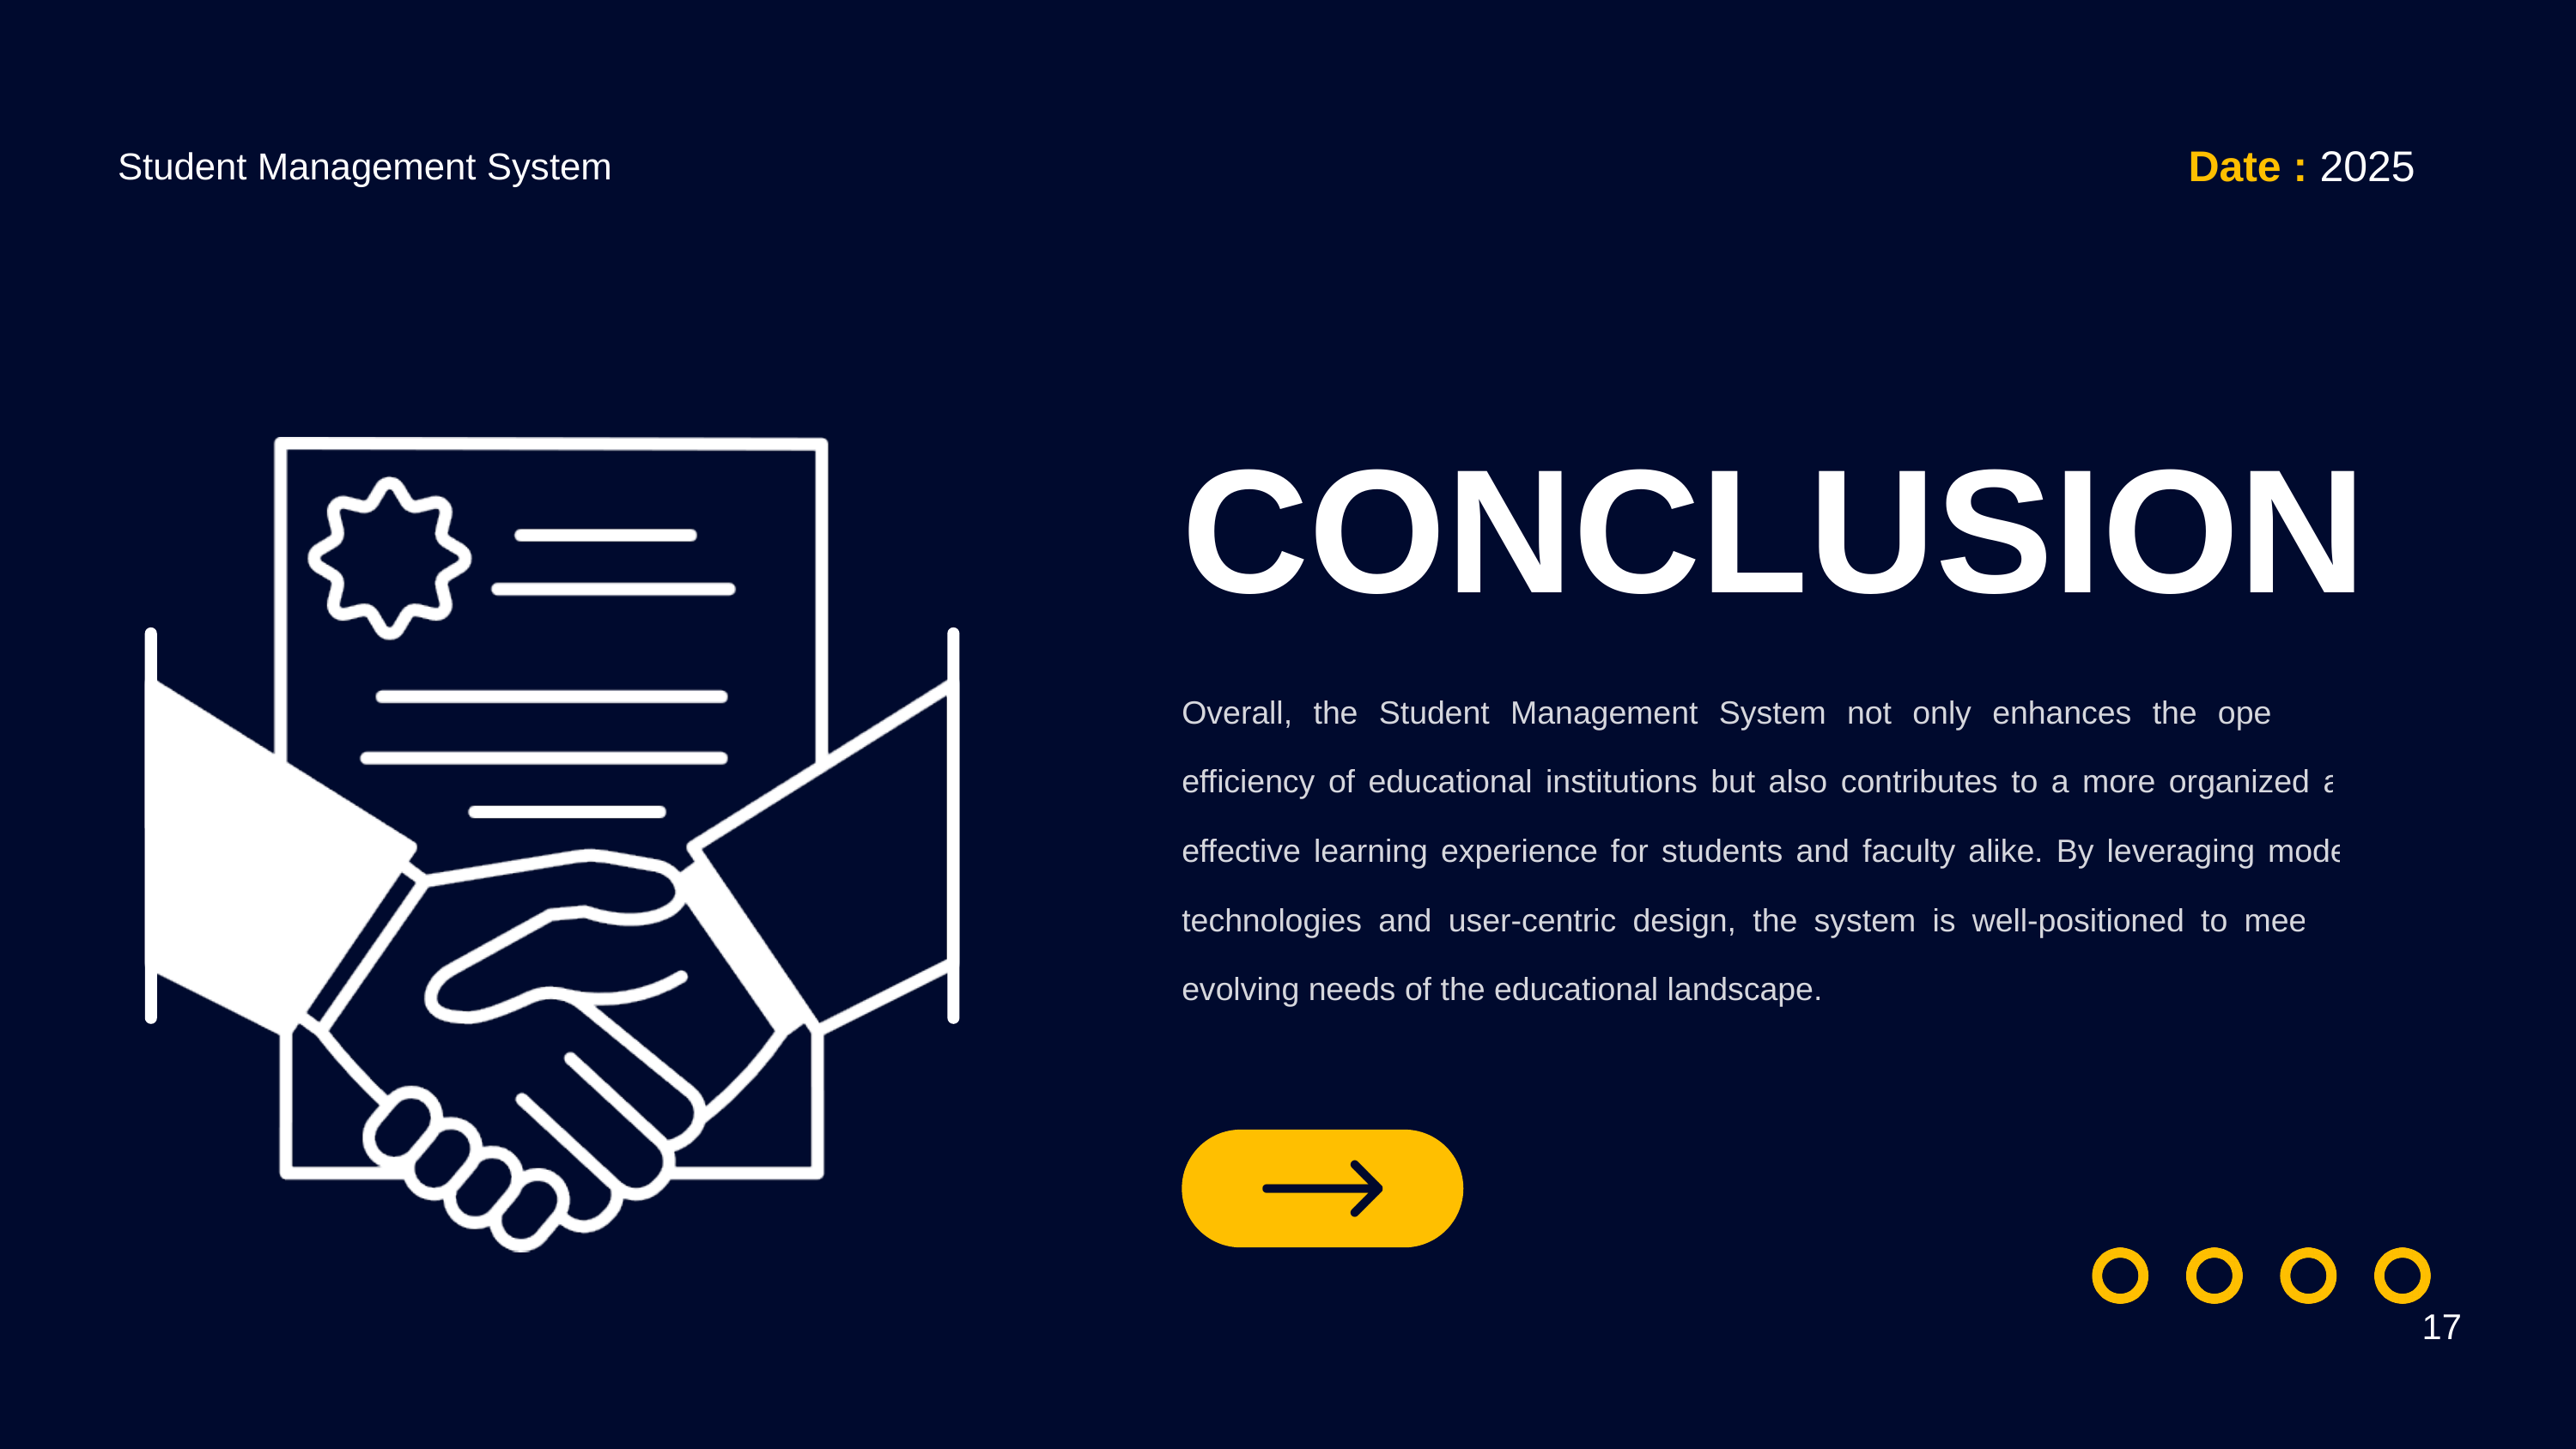

Date : 2025
Student Management System

CONCLUSION

Overall, the Student Management System not only enhances the operational efficiency of educational institutions but also contributes to a more organized and effective learning experience for students and faculty alike. By leveraging modern technologies and user-centric design, the system is well-positioned to meet the evolving needs of the educational landscape.

17